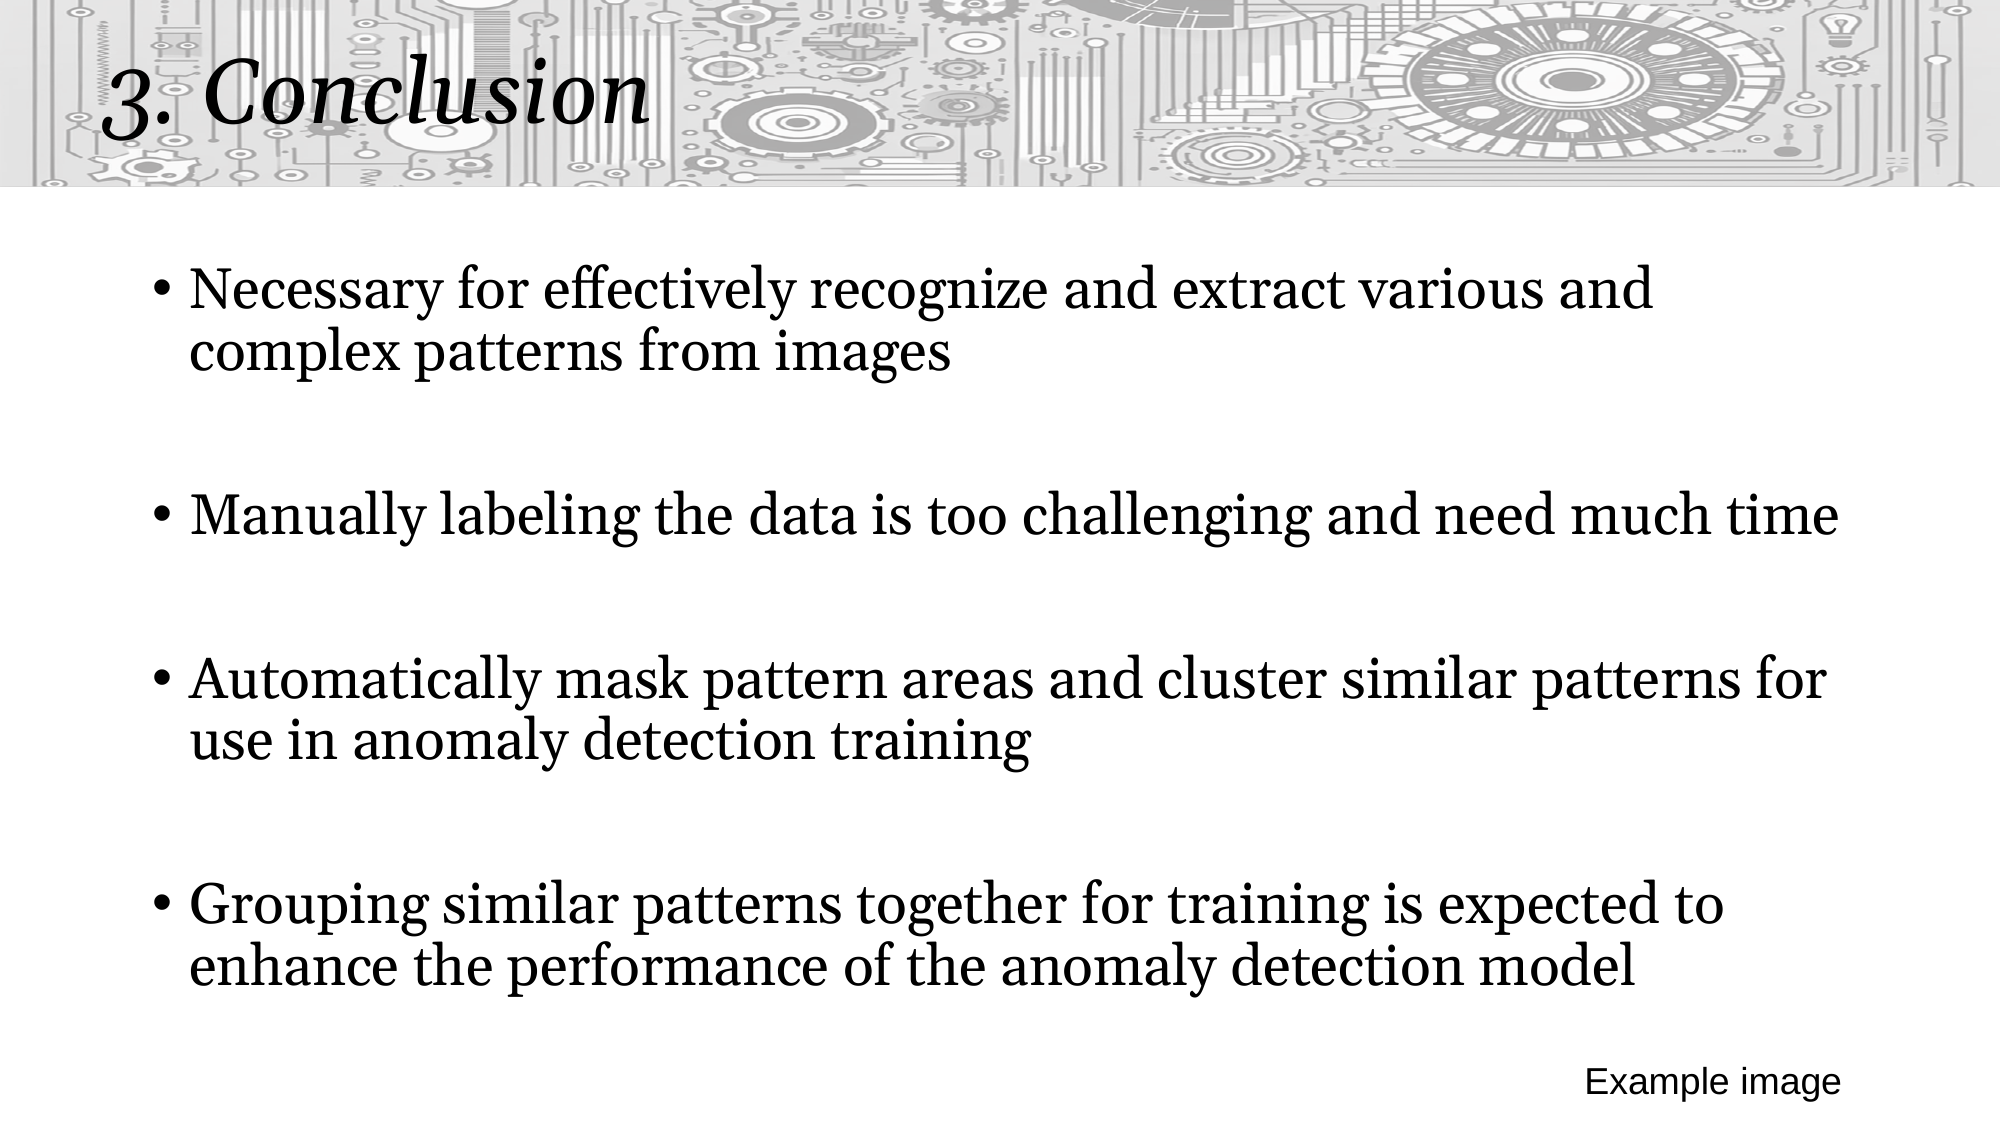

3. Conclusion

Necessary for effectively recognize and extract various and complex patterns from images

Manually labeling the data is too challenging and need much time

Automatically mask pattern areas and cluster similar patterns for use in anomaly detection training

Grouping similar patterns together for training is expected to enhance the performance of the anomaly detection model
Example image